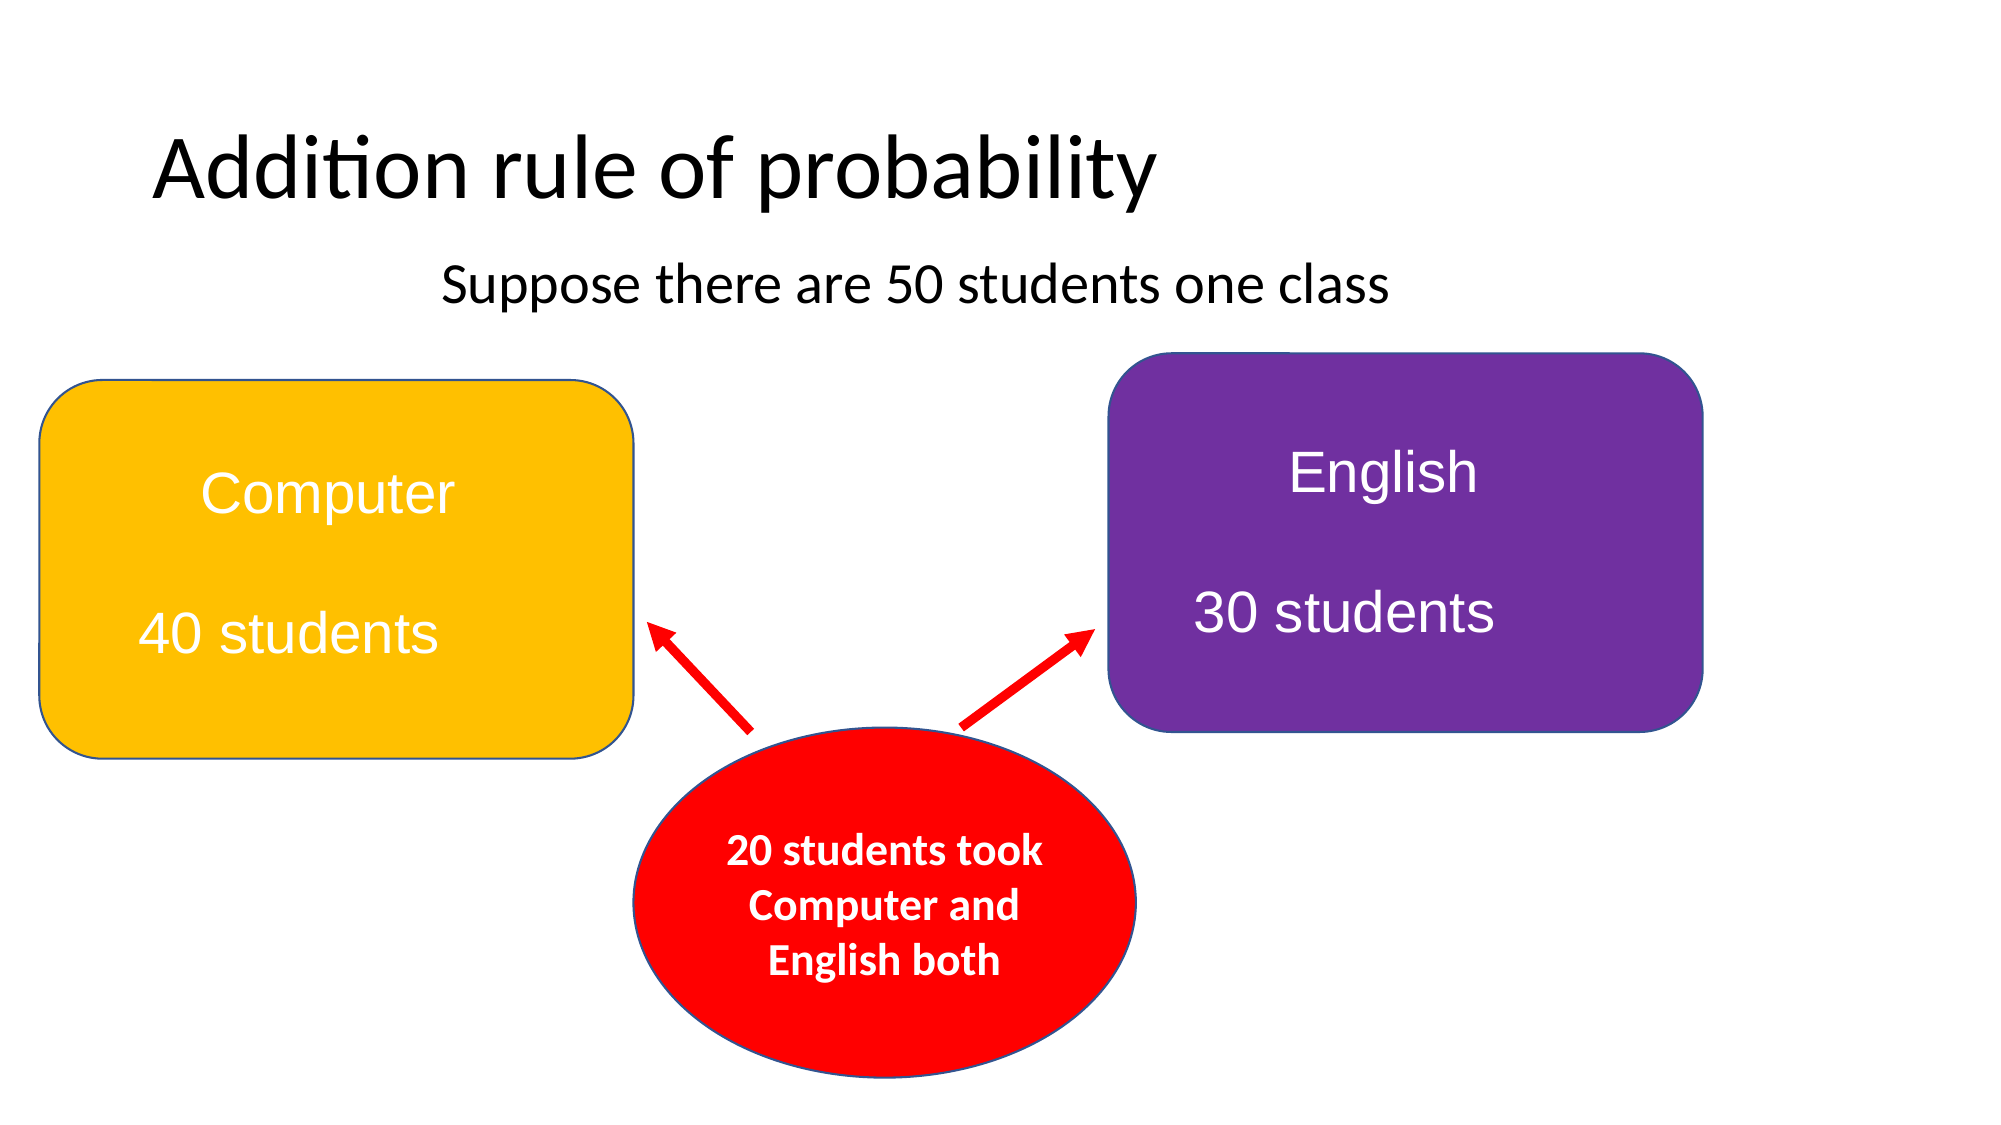

# Addition rule of probability
Suppose there are 50 students one class

English

30 students
Computer

40 students
20 students took Computer and English both